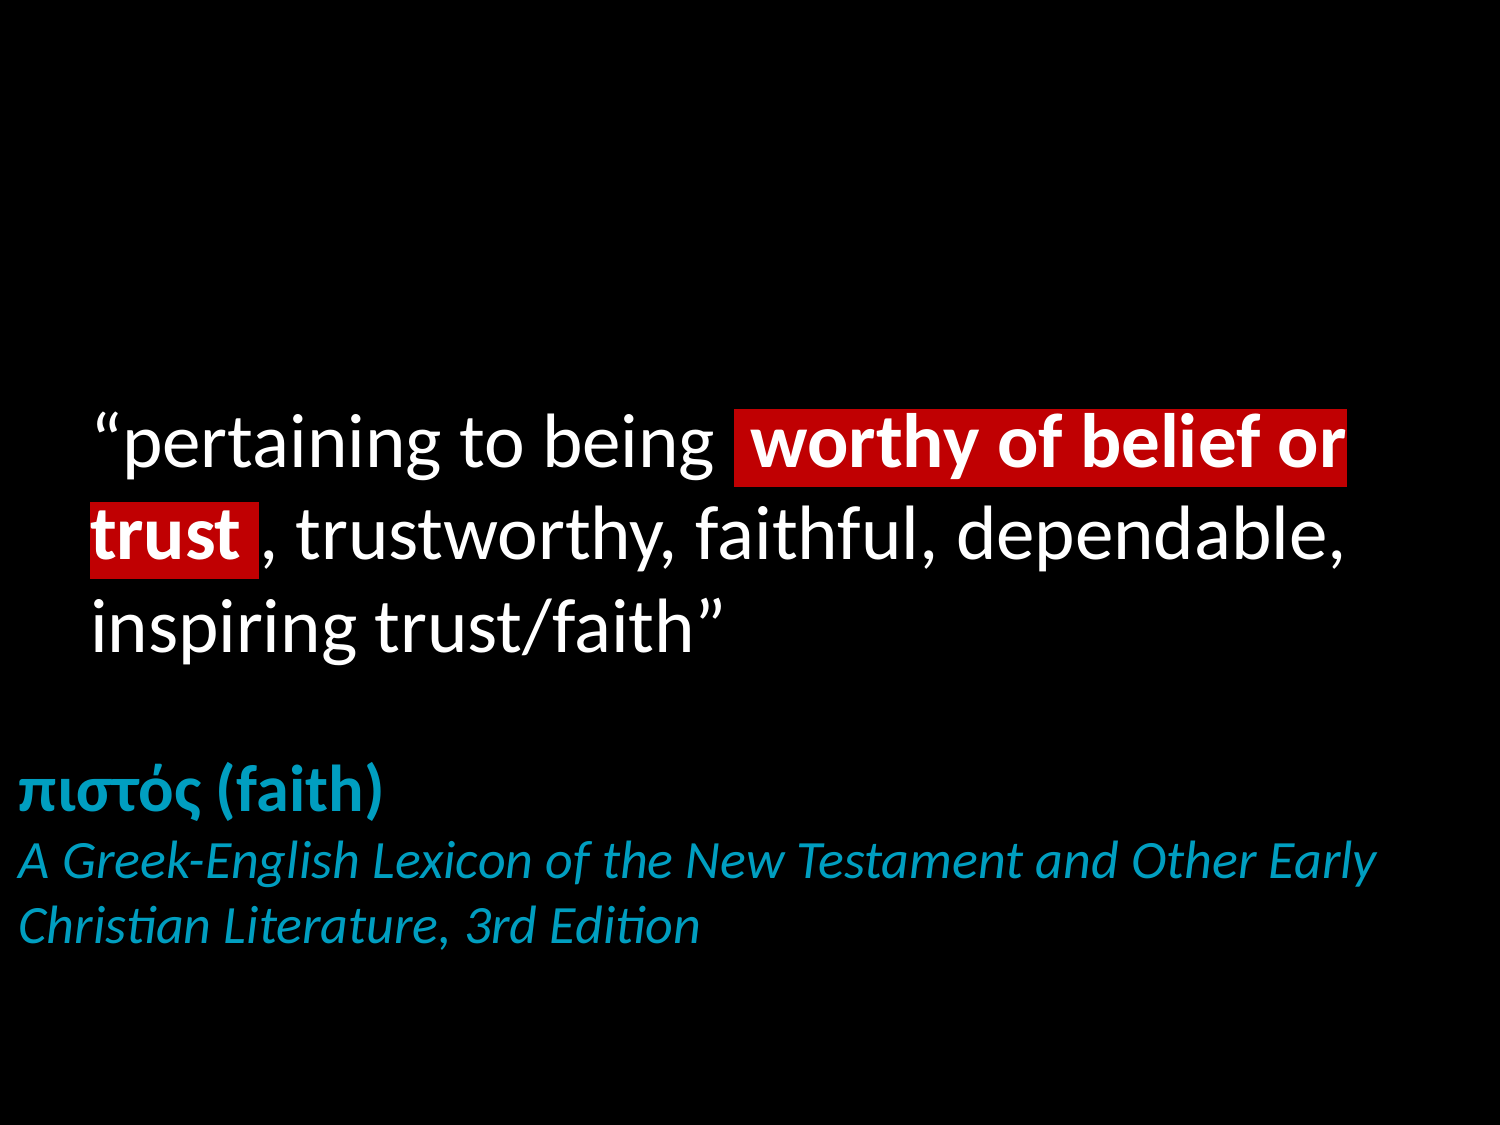

# “pertaining to being  worthy of belief or trust , trustworthy, faithful, dependable, inspiring trust/faith”
πιστός (faith)
A Greek-English Lexicon of the New Testament and Other Early Christian Literature, 3rd Edition